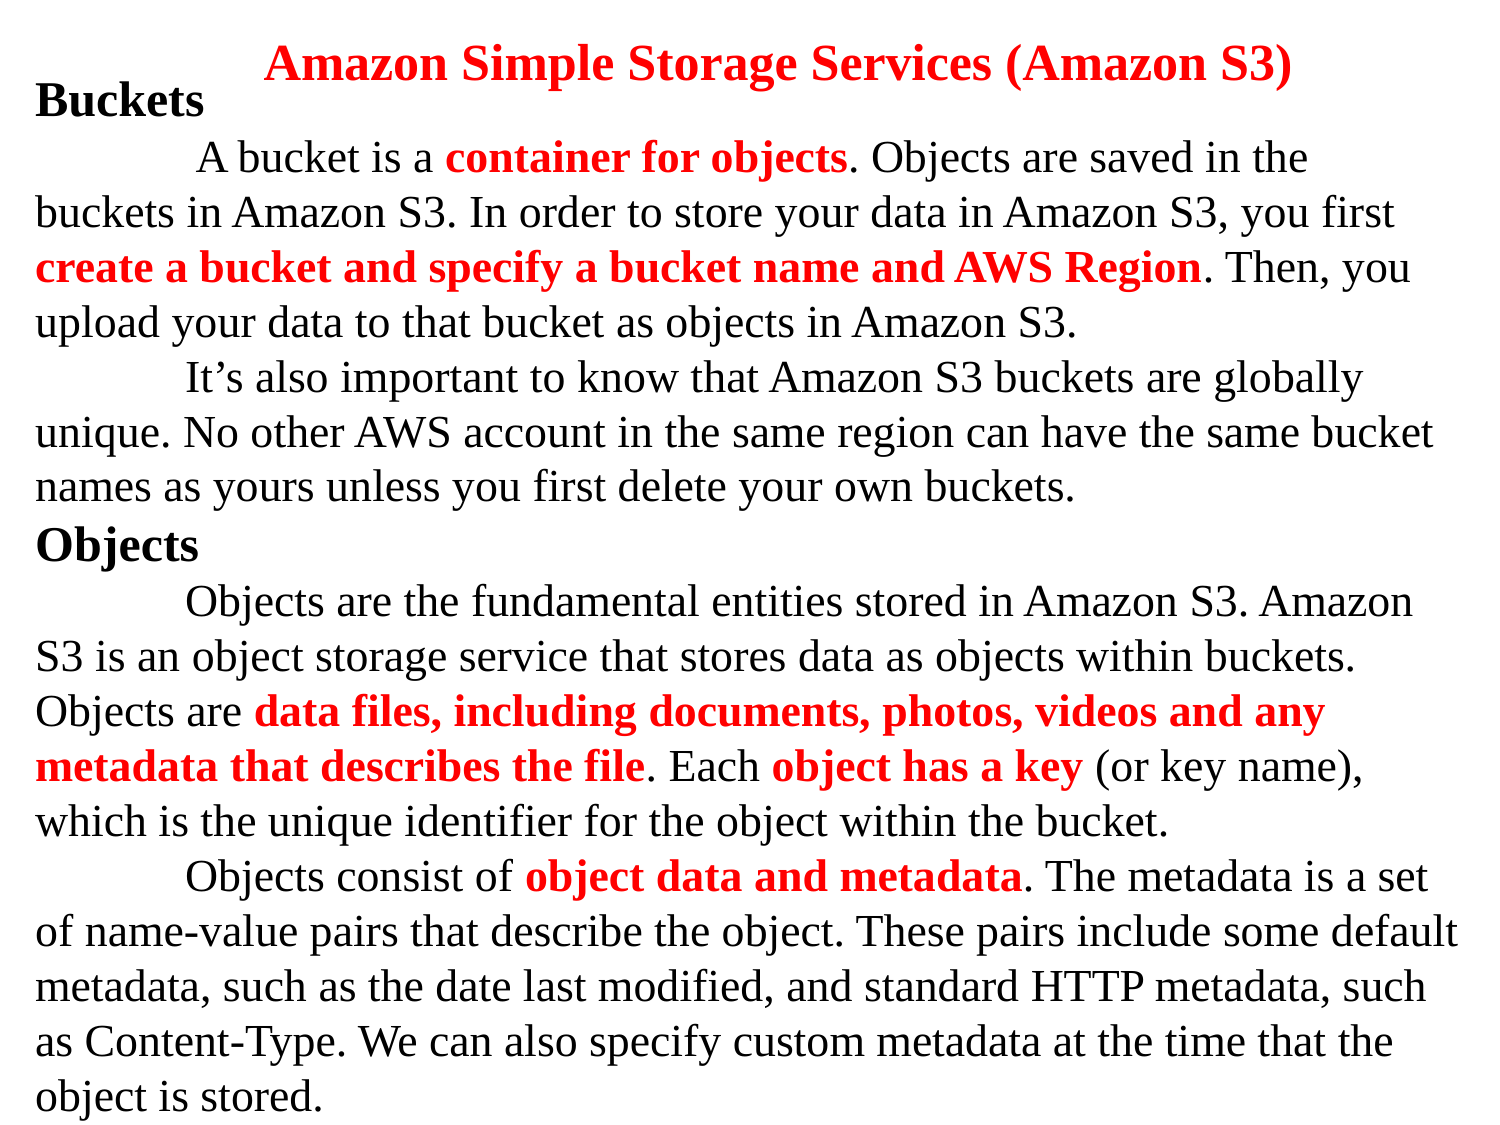

Amazon Simple Storage Services (Amazon S3)
Buckets
	 A bucket is a container for objects. Objects are saved in the buckets in Amazon S3. In order to store your data in Amazon S3, you first create a bucket and specify a bucket name and AWS Region. Then, you upload your data to that bucket as objects in Amazon S3.
	It’s also important to know that Amazon S3 buckets are globally unique. No other AWS account in the same region can have the same bucket names as yours unless you first delete your own buckets.
Objects
	Objects are the fundamental entities stored in Amazon S3. Amazon S3 is an object storage service that stores data as objects within buckets. Objects are data files, including documents, photos, videos and any metadata that describes the file. Each object has a key (or key name), which is the unique identifier for the object within the bucket.
	Objects consist of object data and metadata. The metadata is a set of name-value pairs that describe the object. These pairs include some default metadata, such as the date last modified, and standard HTTP metadata, such as Content-Type. We can also specify custom metadata at the time that the object is stored.